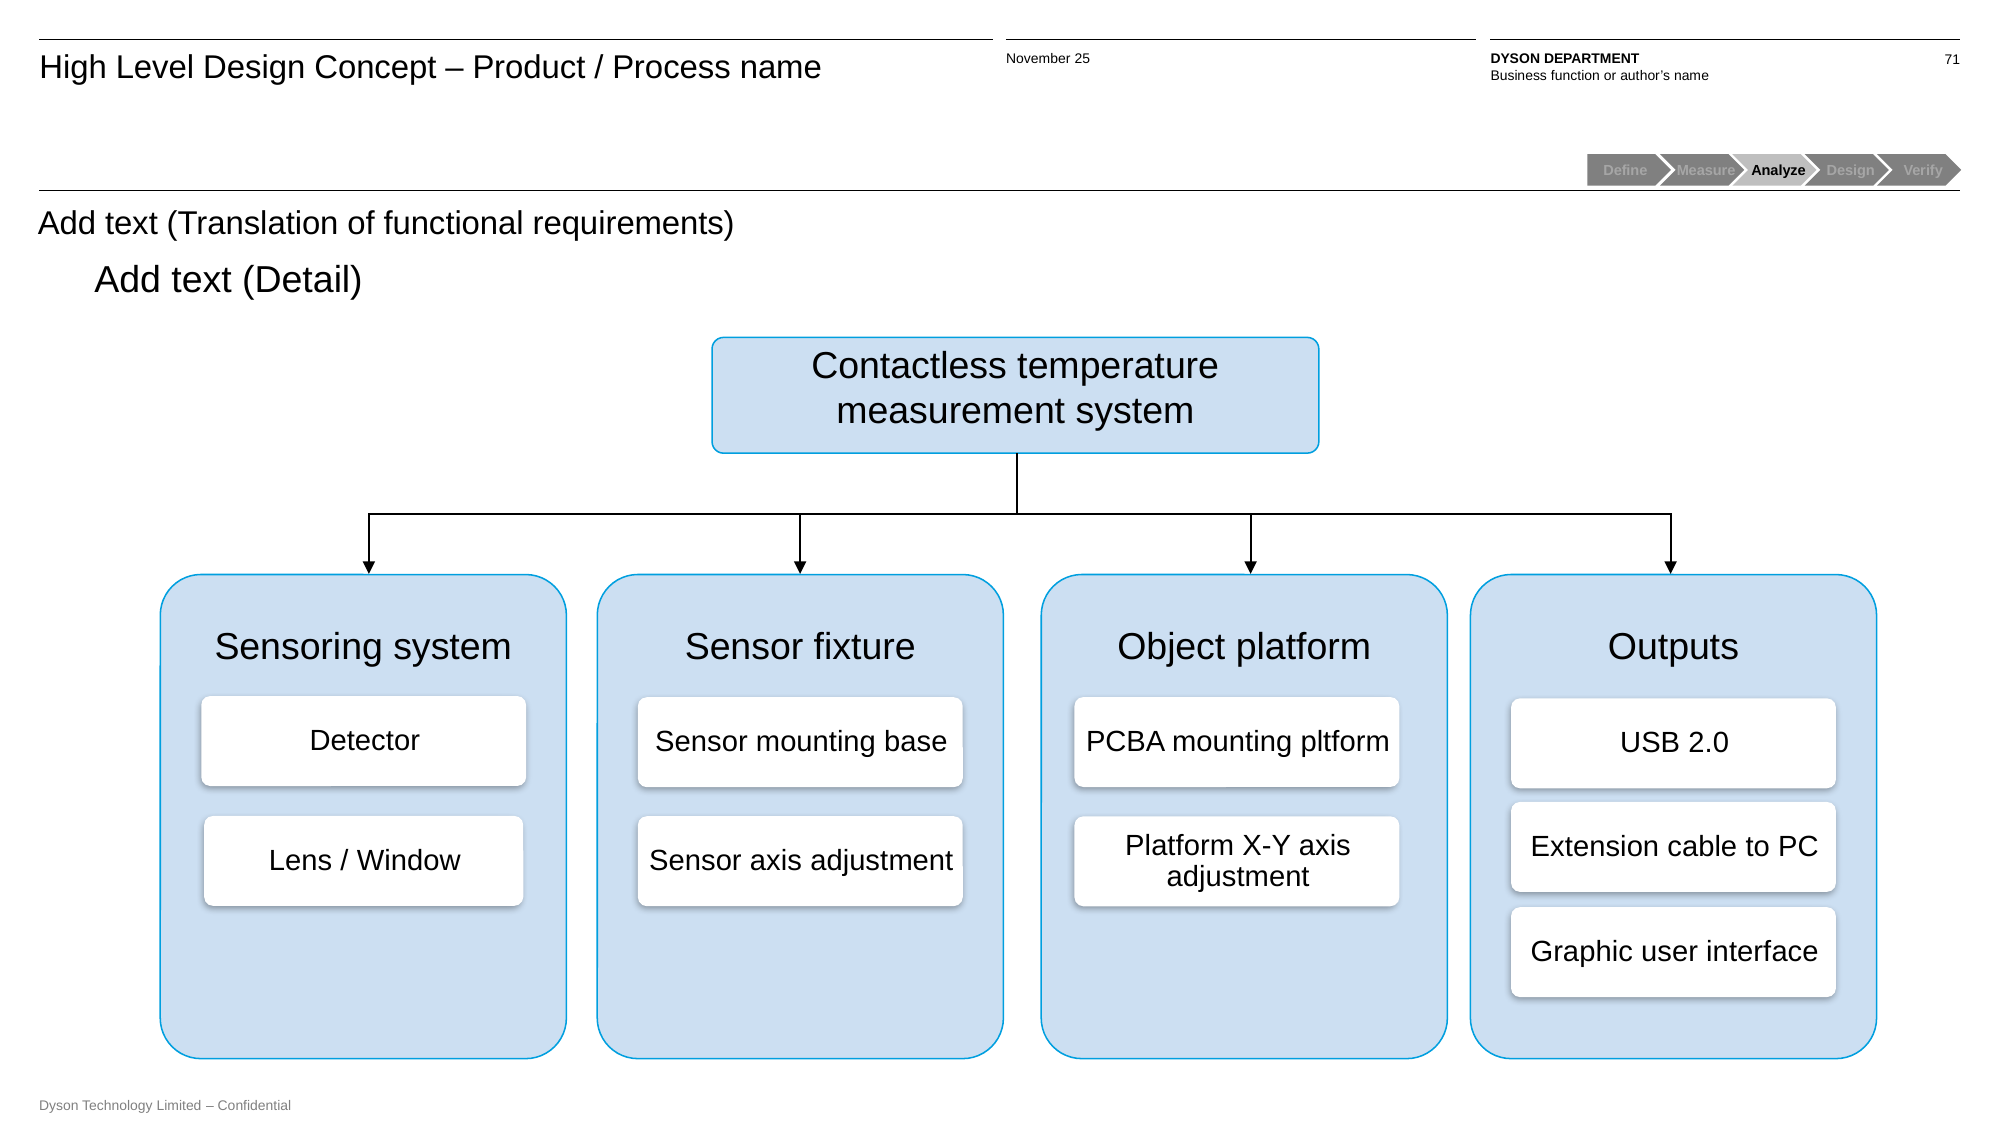

High Level Design Concept – Product / Process name
Define
  Measure
  Analyze
  Design
  Verify
Add text (Translation of functional requirements)
Add text (Detail)
Contactless temperature measurement system
Sensoring system
Detector
Lens / Window
Sensor fixture
Sensor mounting base
Sensor axis adjustment
Object platform
PCBA mounting pltform
Platform X-Y axis adjustment
Outputs
USB 2.0
Extension cable to PC
Graphic user interface